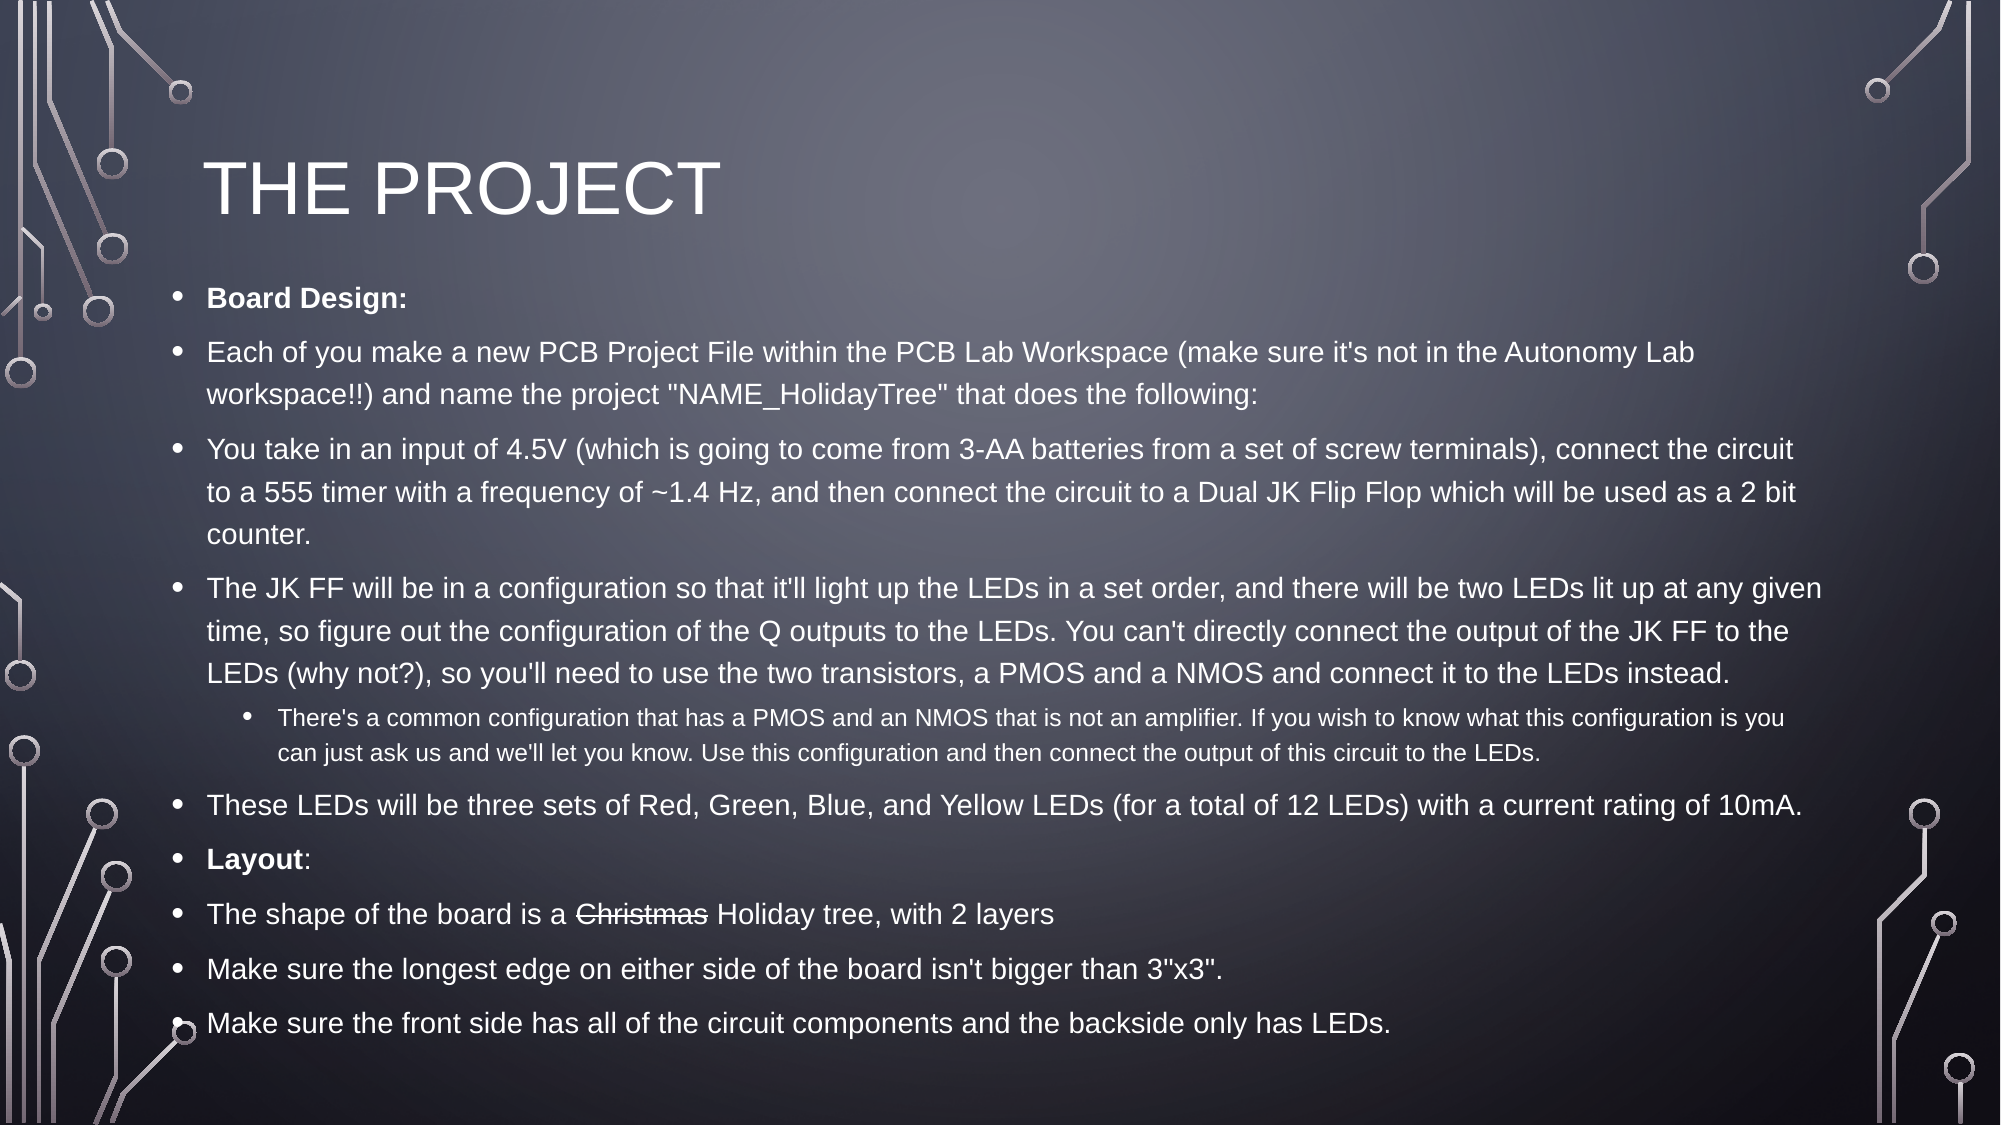

# The project
Board Design:
Each of you make a new PCB Project File within the PCB Lab Workspace (make sure it's not in the Autonomy Lab workspace!!) and name the project "NAME_HolidayTree" that does the following:
You take in an input of 4.5V (which is going to come from 3-AA batteries from a set of screw terminals), connect the circuit to a 555 timer with a frequency of ~1.4 Hz, and then connect the circuit to a Dual JK Flip Flop which will be used as a 2 bit counter.
The JK FF will be in a configuration so that it'll light up the LEDs in a set order, and there will be two LEDs lit up at any given time, so figure out the configuration of the Q outputs to the LEDs. You can't directly connect the output of the JK FF to the LEDs (why not?), so you'll need to use the two transistors, a PMOS and a NMOS and connect it to the LEDs instead.
There's a common configuration that has a PMOS and an NMOS that is not an amplifier. If you wish to know what this configuration is you can just ask us and we'll let you know. Use this configuration and then connect the output of this circuit to the LEDs.
These LEDs will be three sets of Red, Green, Blue, and Yellow LEDs (for a total of 12 LEDs) with a current rating of 10mA.
Layout:
The shape of the board is a Christmas Holiday tree, with 2 layers
Make sure the longest edge on either side of the board isn't bigger than 3"x3".
Make sure the front side has all of the circuit components and the backside only has LEDs.